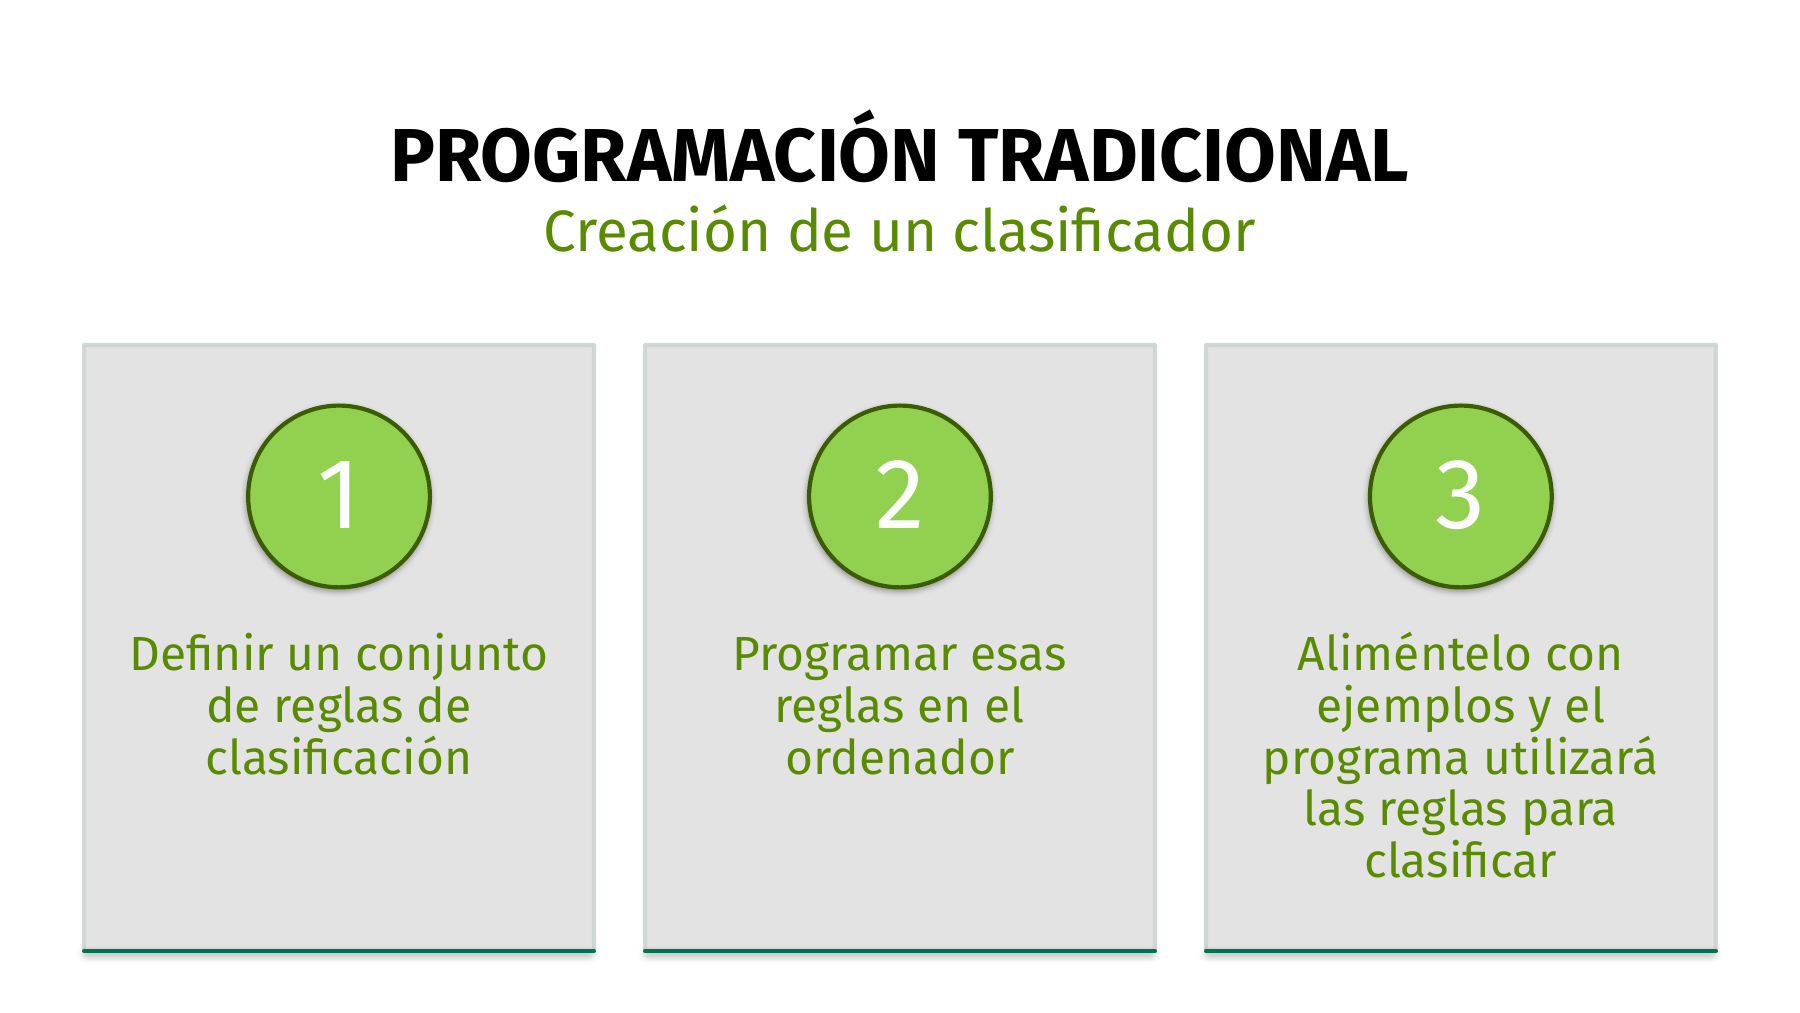

# Programación tradicional
Creación de un clasificador
Definir un conjunto de reglas de clasificación
1
Programar esas reglas en el ordenador
2
Aliméntelo con ejemplos y el programa utilizará las reglas para clasificar
3